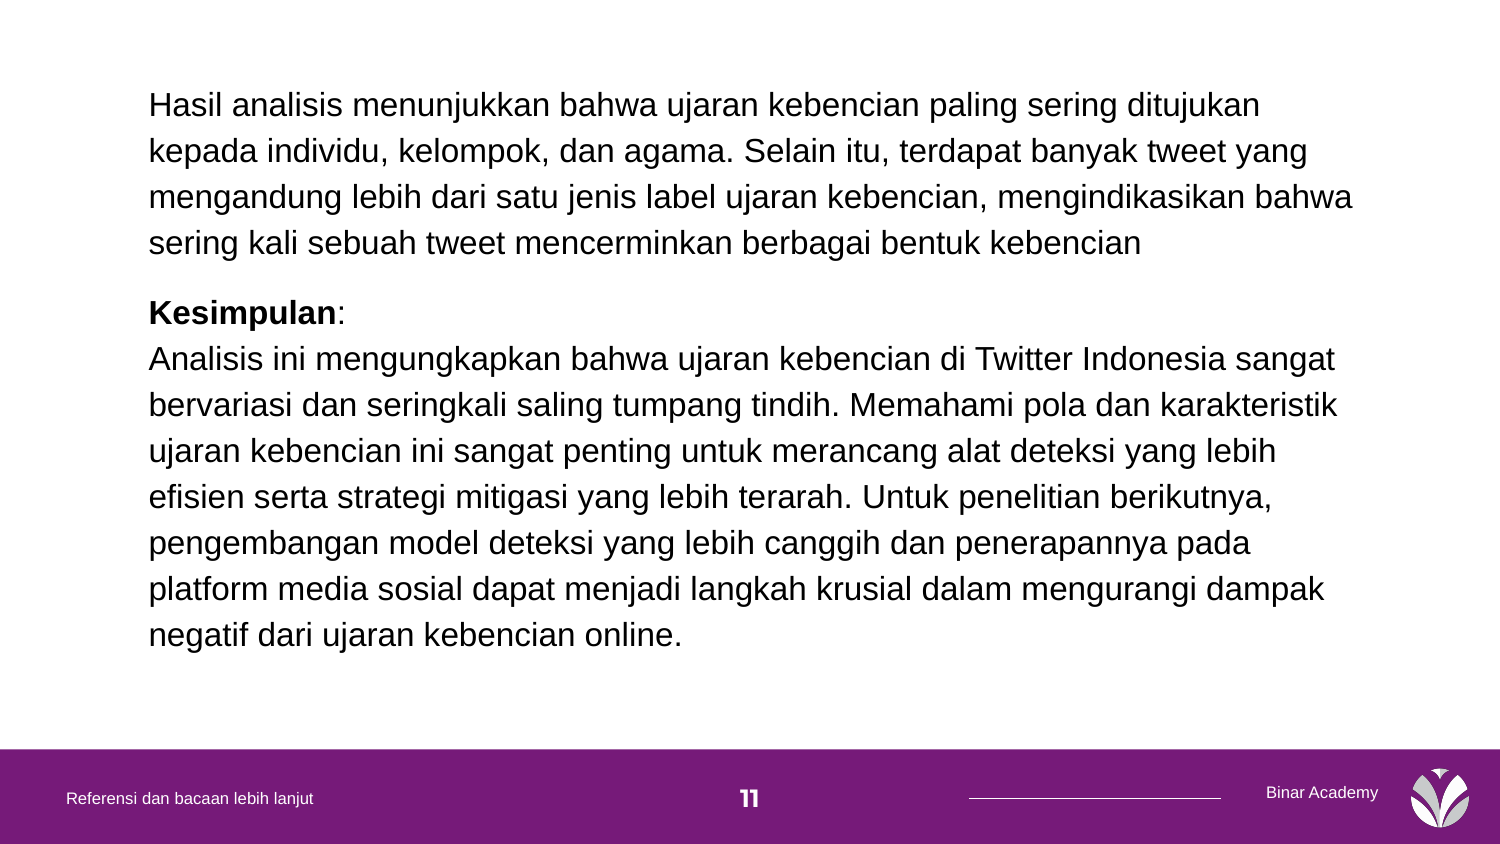

Hasil analisis menunjukkan bahwa ujaran kebencian paling sering ditujukan kepada individu, kelompok, dan agama. Selain itu, terdapat banyak tweet yang mengandung lebih dari satu jenis label ujaran kebencian, mengindikasikan bahwa sering kali sebuah tweet mencerminkan berbagai bentuk kebencian
Kesimpulan:
Analisis ini mengungkapkan bahwa ujaran kebencian di Twitter Indonesia sangat bervariasi dan seringkali saling tumpang tindih. Memahami pola dan karakteristik ujaran kebencian ini sangat penting untuk merancang alat deteksi yang lebih efisien serta strategi mitigasi yang lebih terarah. Untuk penelitian berikutnya, pengembangan model deteksi yang lebih canggih dan penerapannya pada platform media sosial dapat menjadi langkah krusial dalam mengurangi dampak negatif dari ujaran kebencian online.
# Referensi dan bacaan lebih lanjut
11